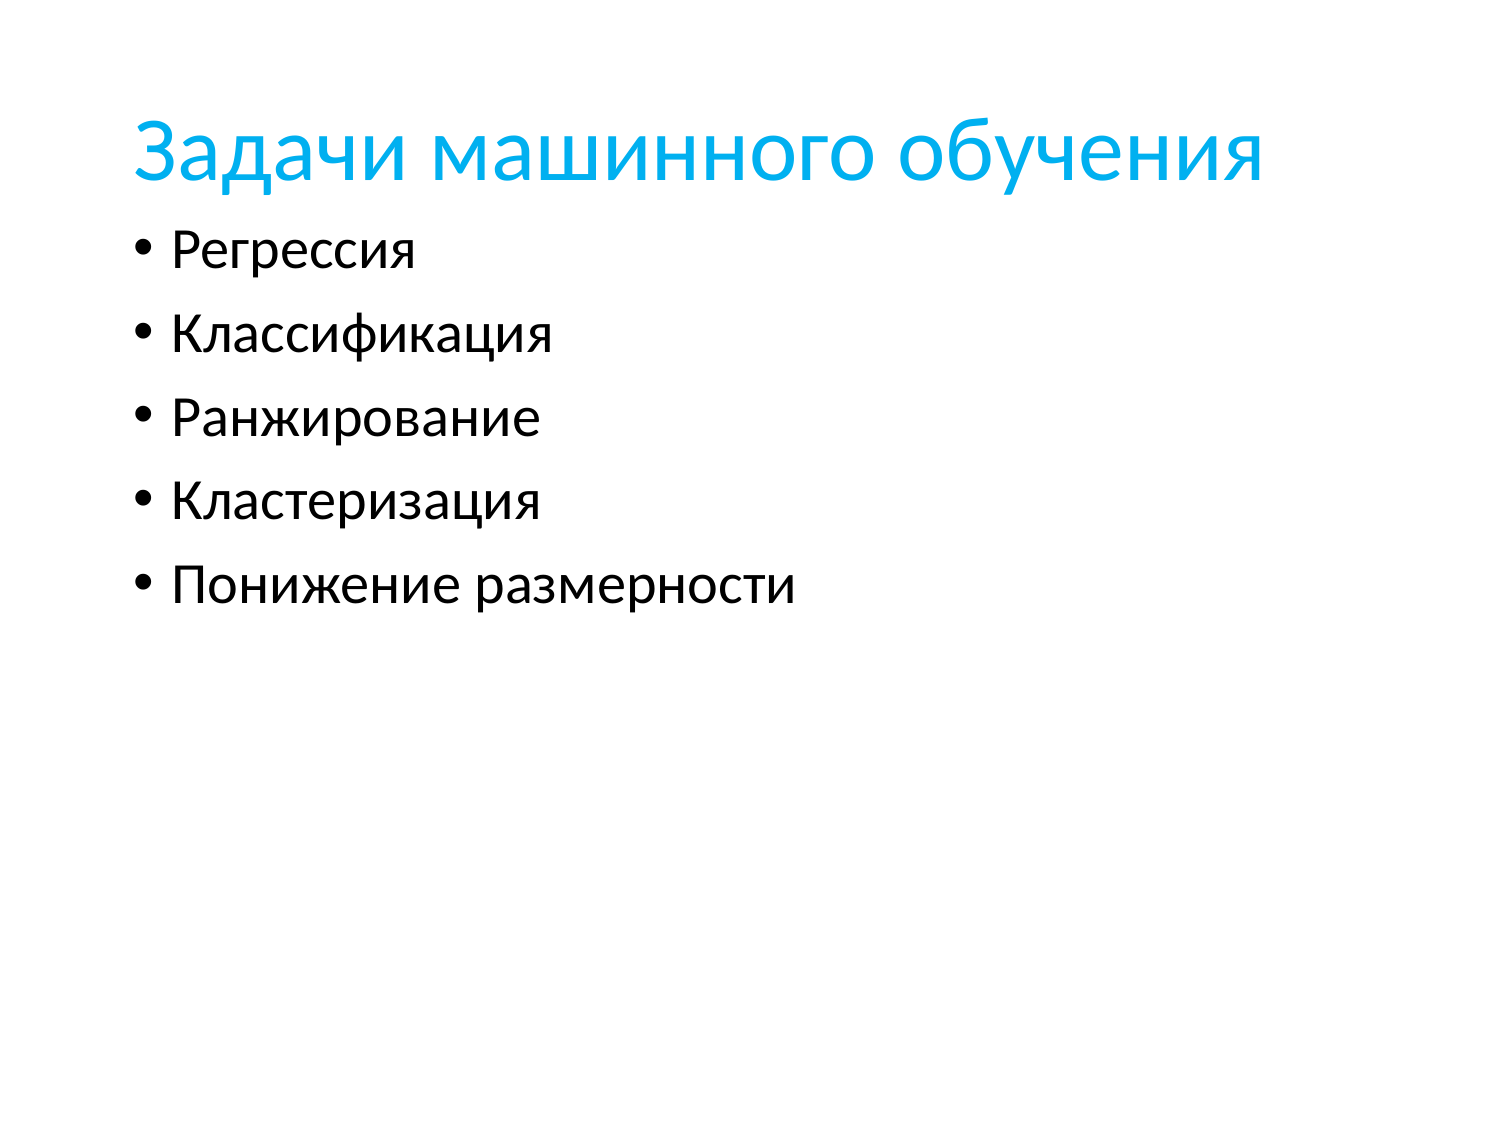

# Задачи машинного обучения
Регрессия
Классификация
Ранжирование
Кластеризация
Понижение размерности